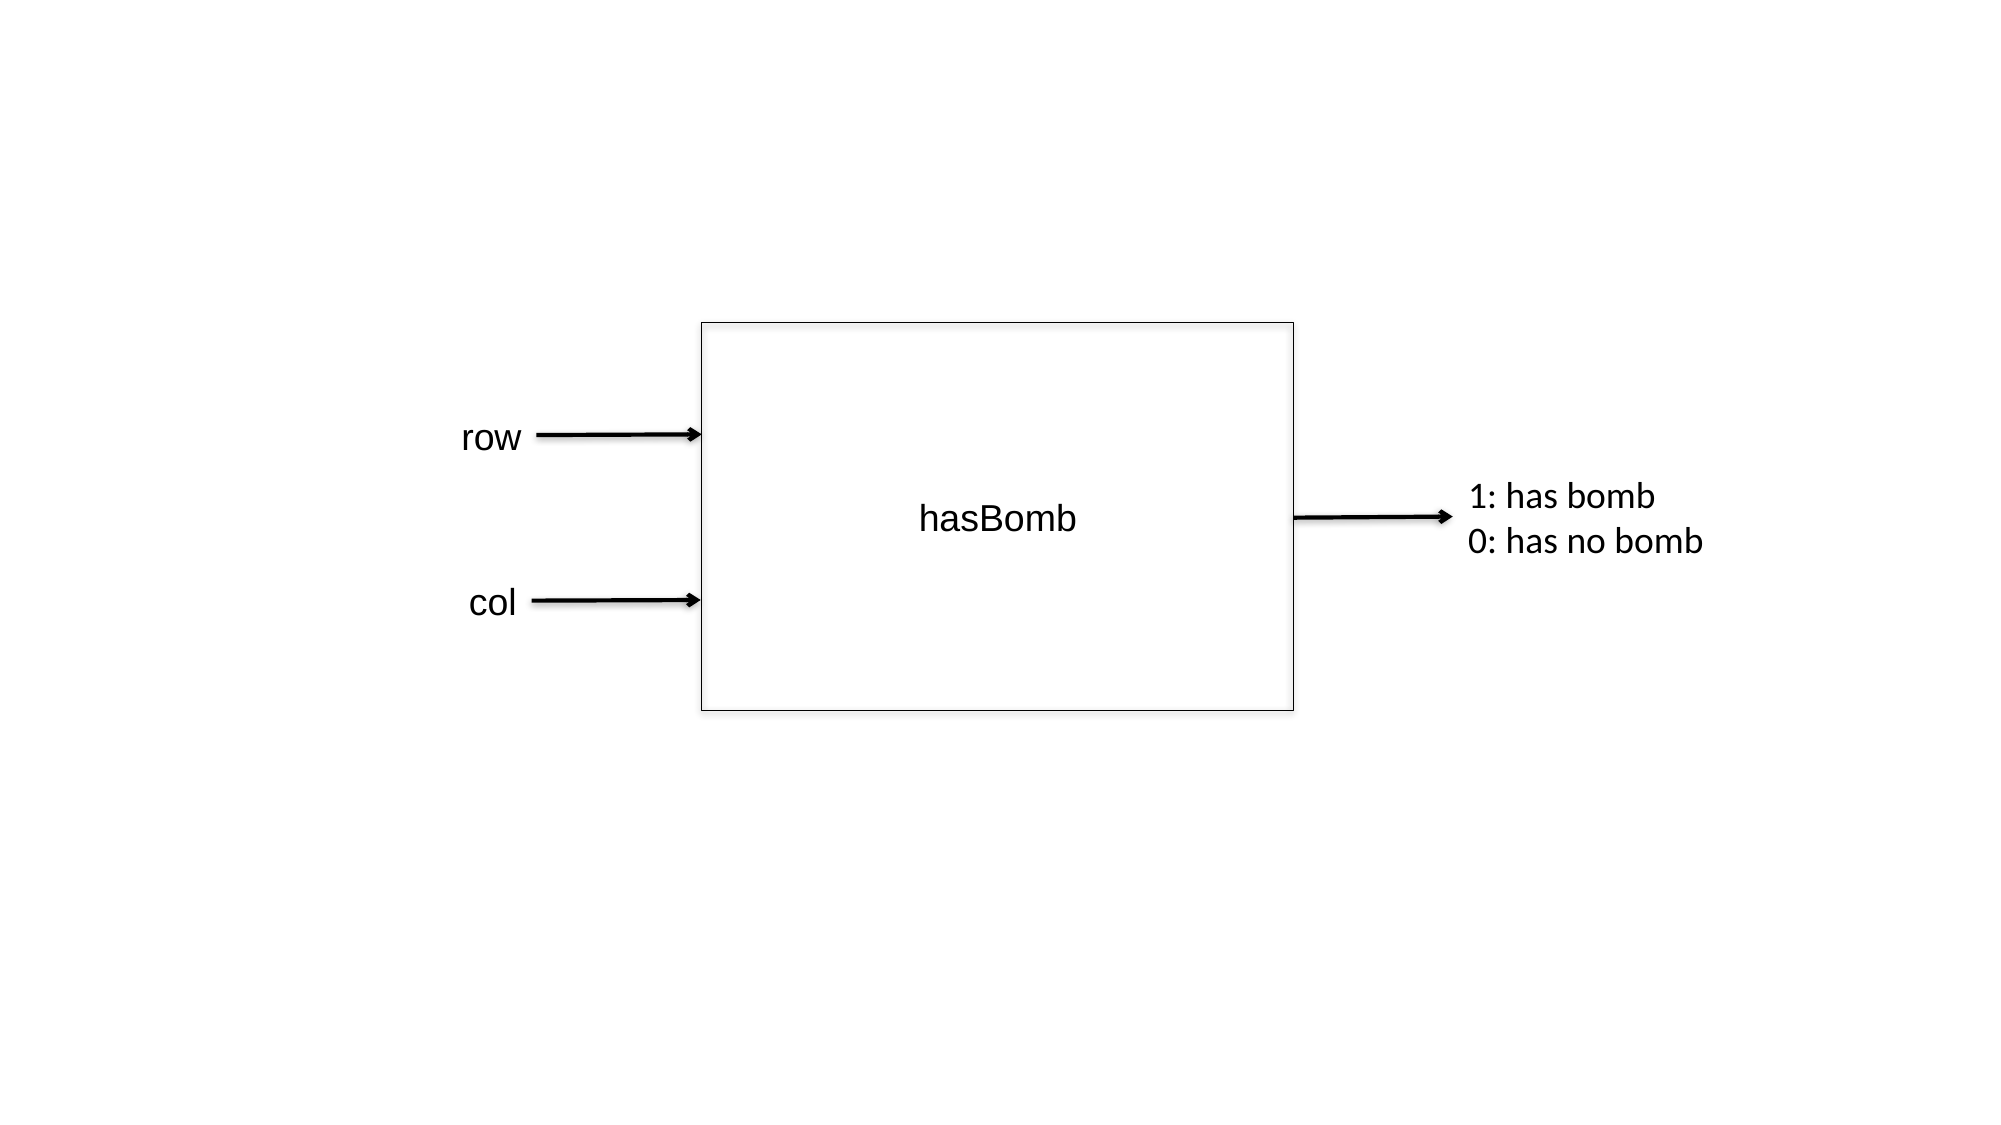

row
1: has bomb
0: has no bomb
hasBomb
col